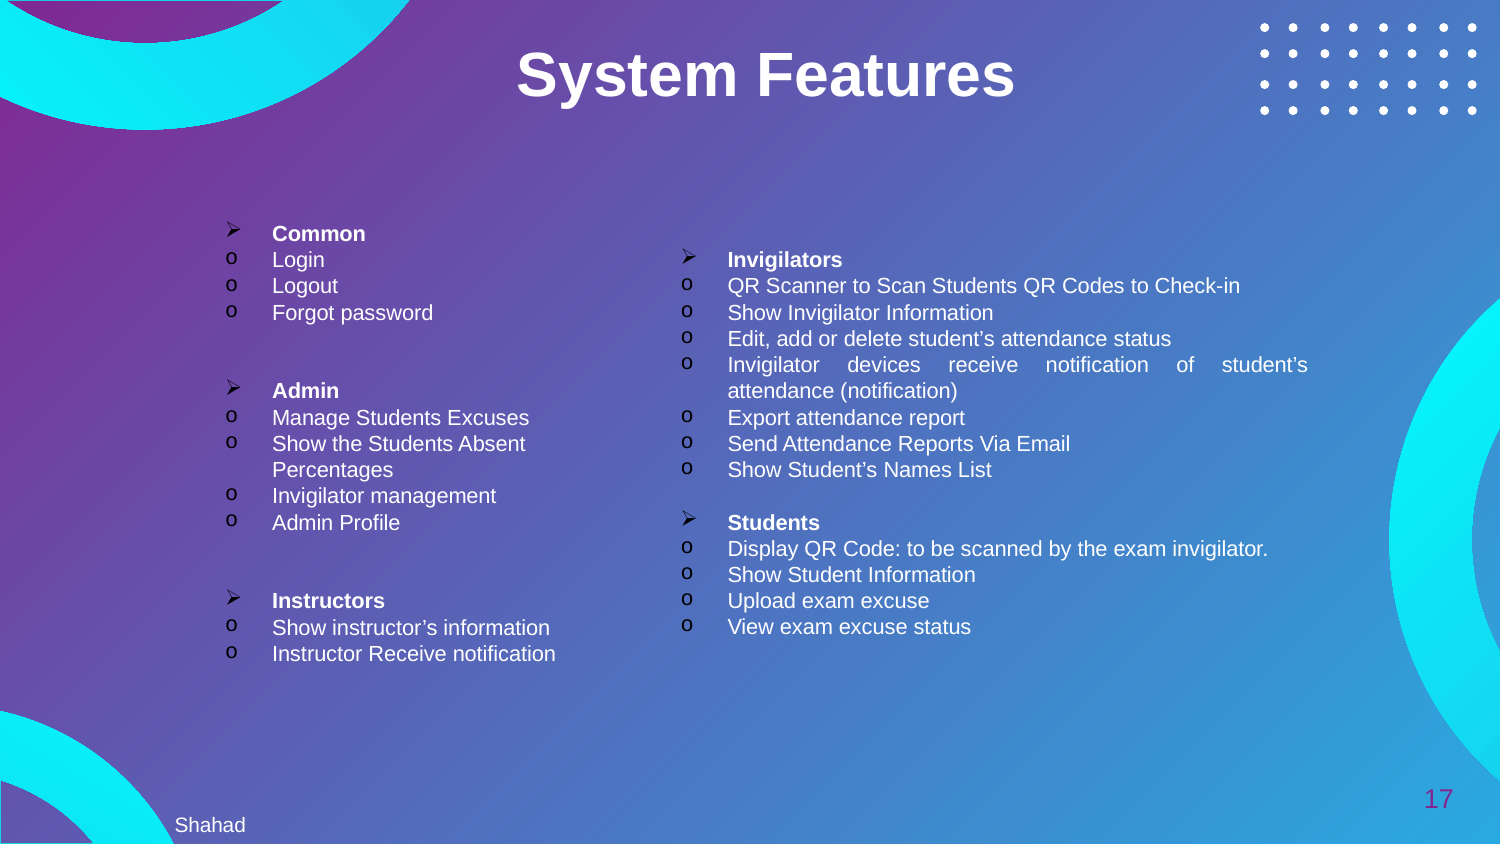

# System Features
Common
Login
Logout
Forgot password

Admin
Manage Students Excuses
Show the Students Absent Percentages
Invigilator management
Admin Profile

Instructors
Show instructor’s information
Instructor Receive notification
Invigilators
QR Scanner to Scan Students QR Codes to Check-in
Show Invigilator Information
Edit, add or delete student’s attendance status
Invigilator devices receive notification of student’s attendance (notification)
Export attendance report
Send Attendance Reports Via Email
Show Student’s Names List

Students
Display QR Code: to be scanned by the exam invigilator.
Show Student Information
Upload exam excuse
View exam excuse status
17
Shahad